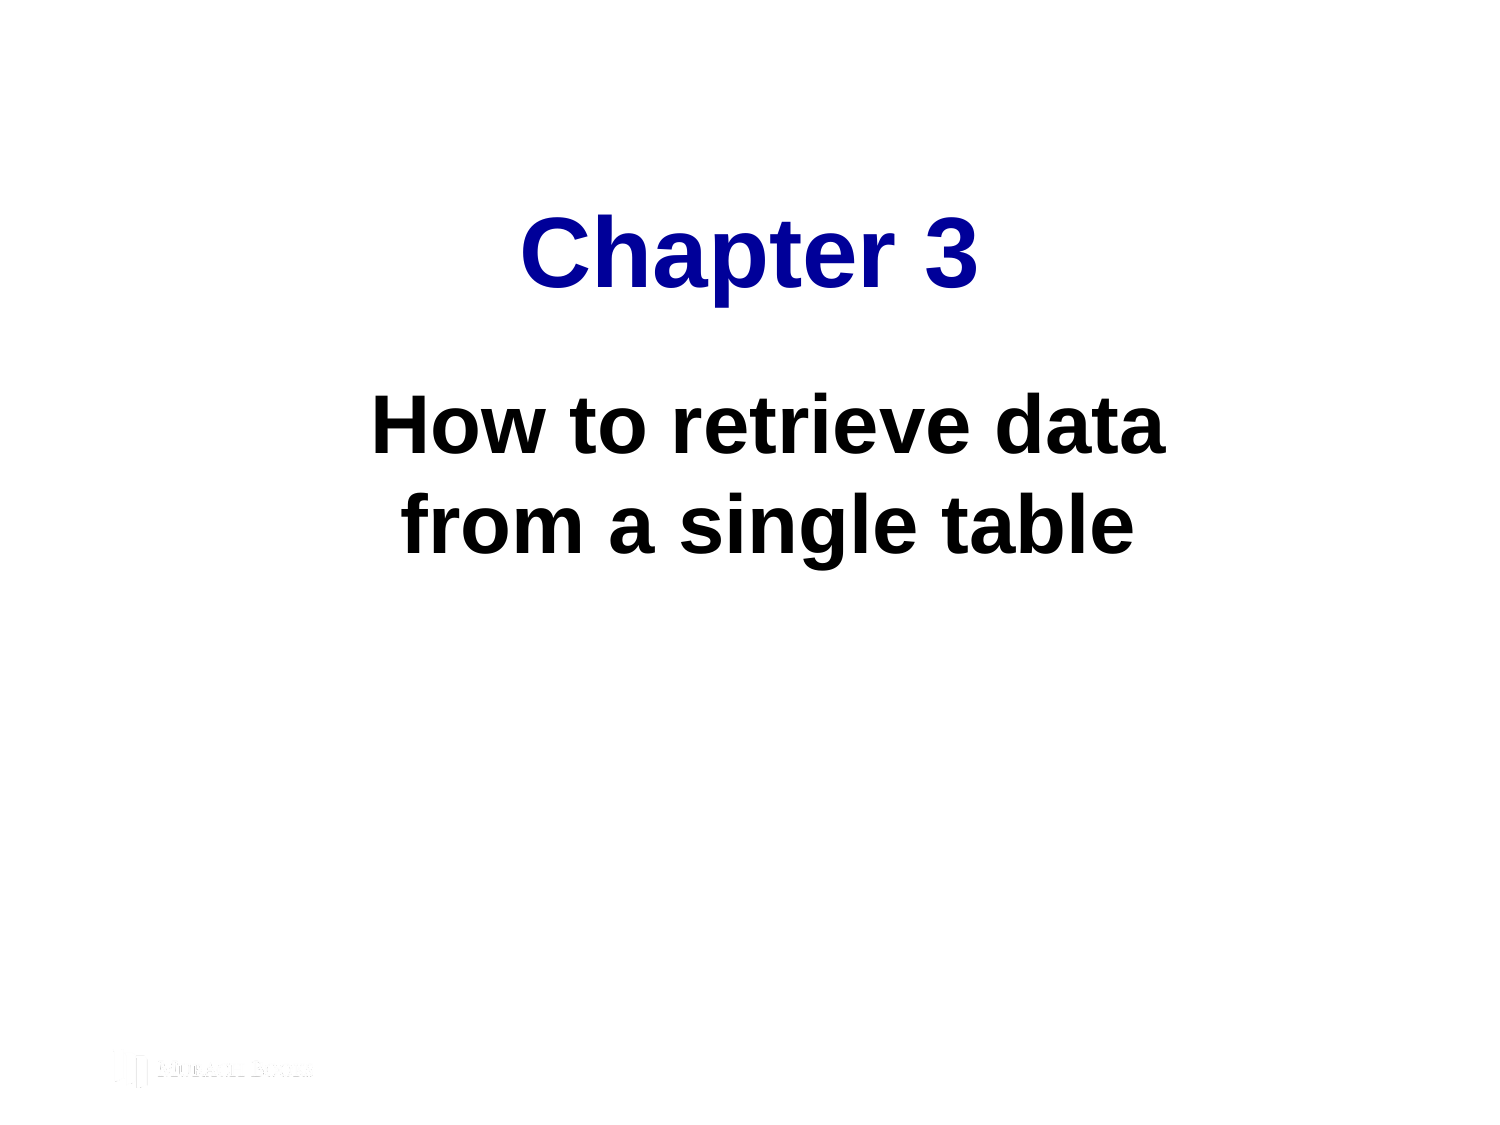

# Chapter 3
How to retrieve data
from a single table

© 2019, Mike Murach & Associates, Inc.
Murach’s MySQL 3rd Edition

C3, Slide 86